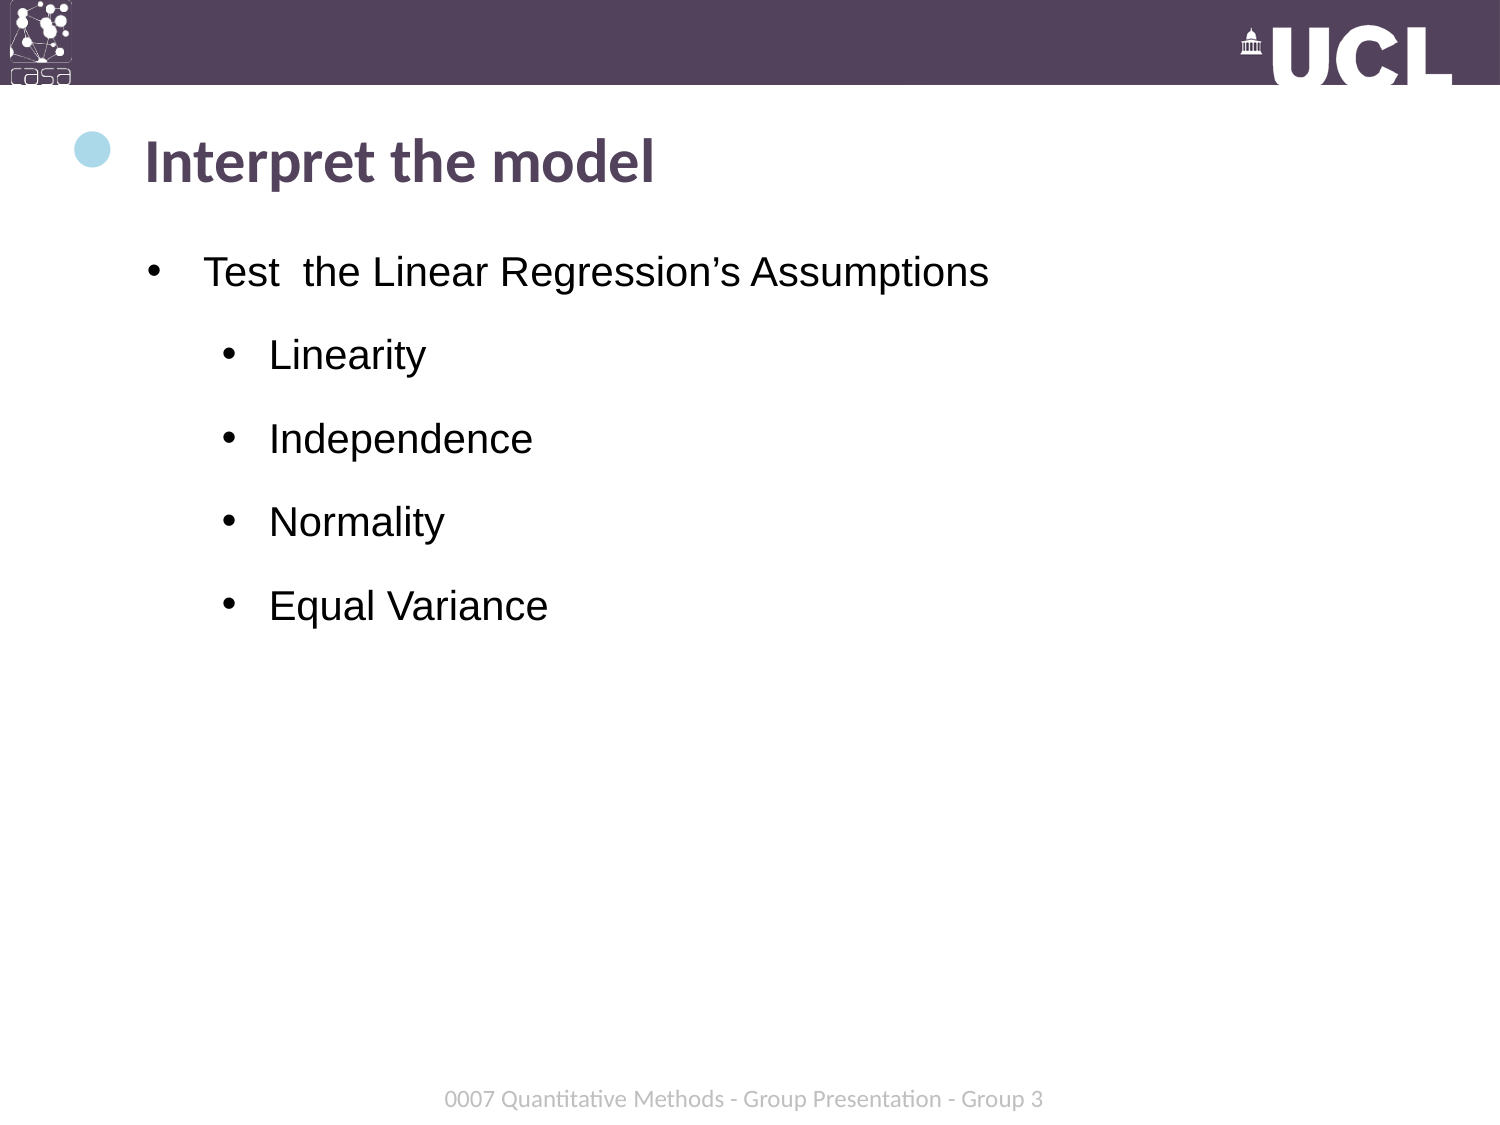

# Interpret the model
Test  the Linear Regression’s Assumptions
Linearity
Independence
Normality
Equal Variance